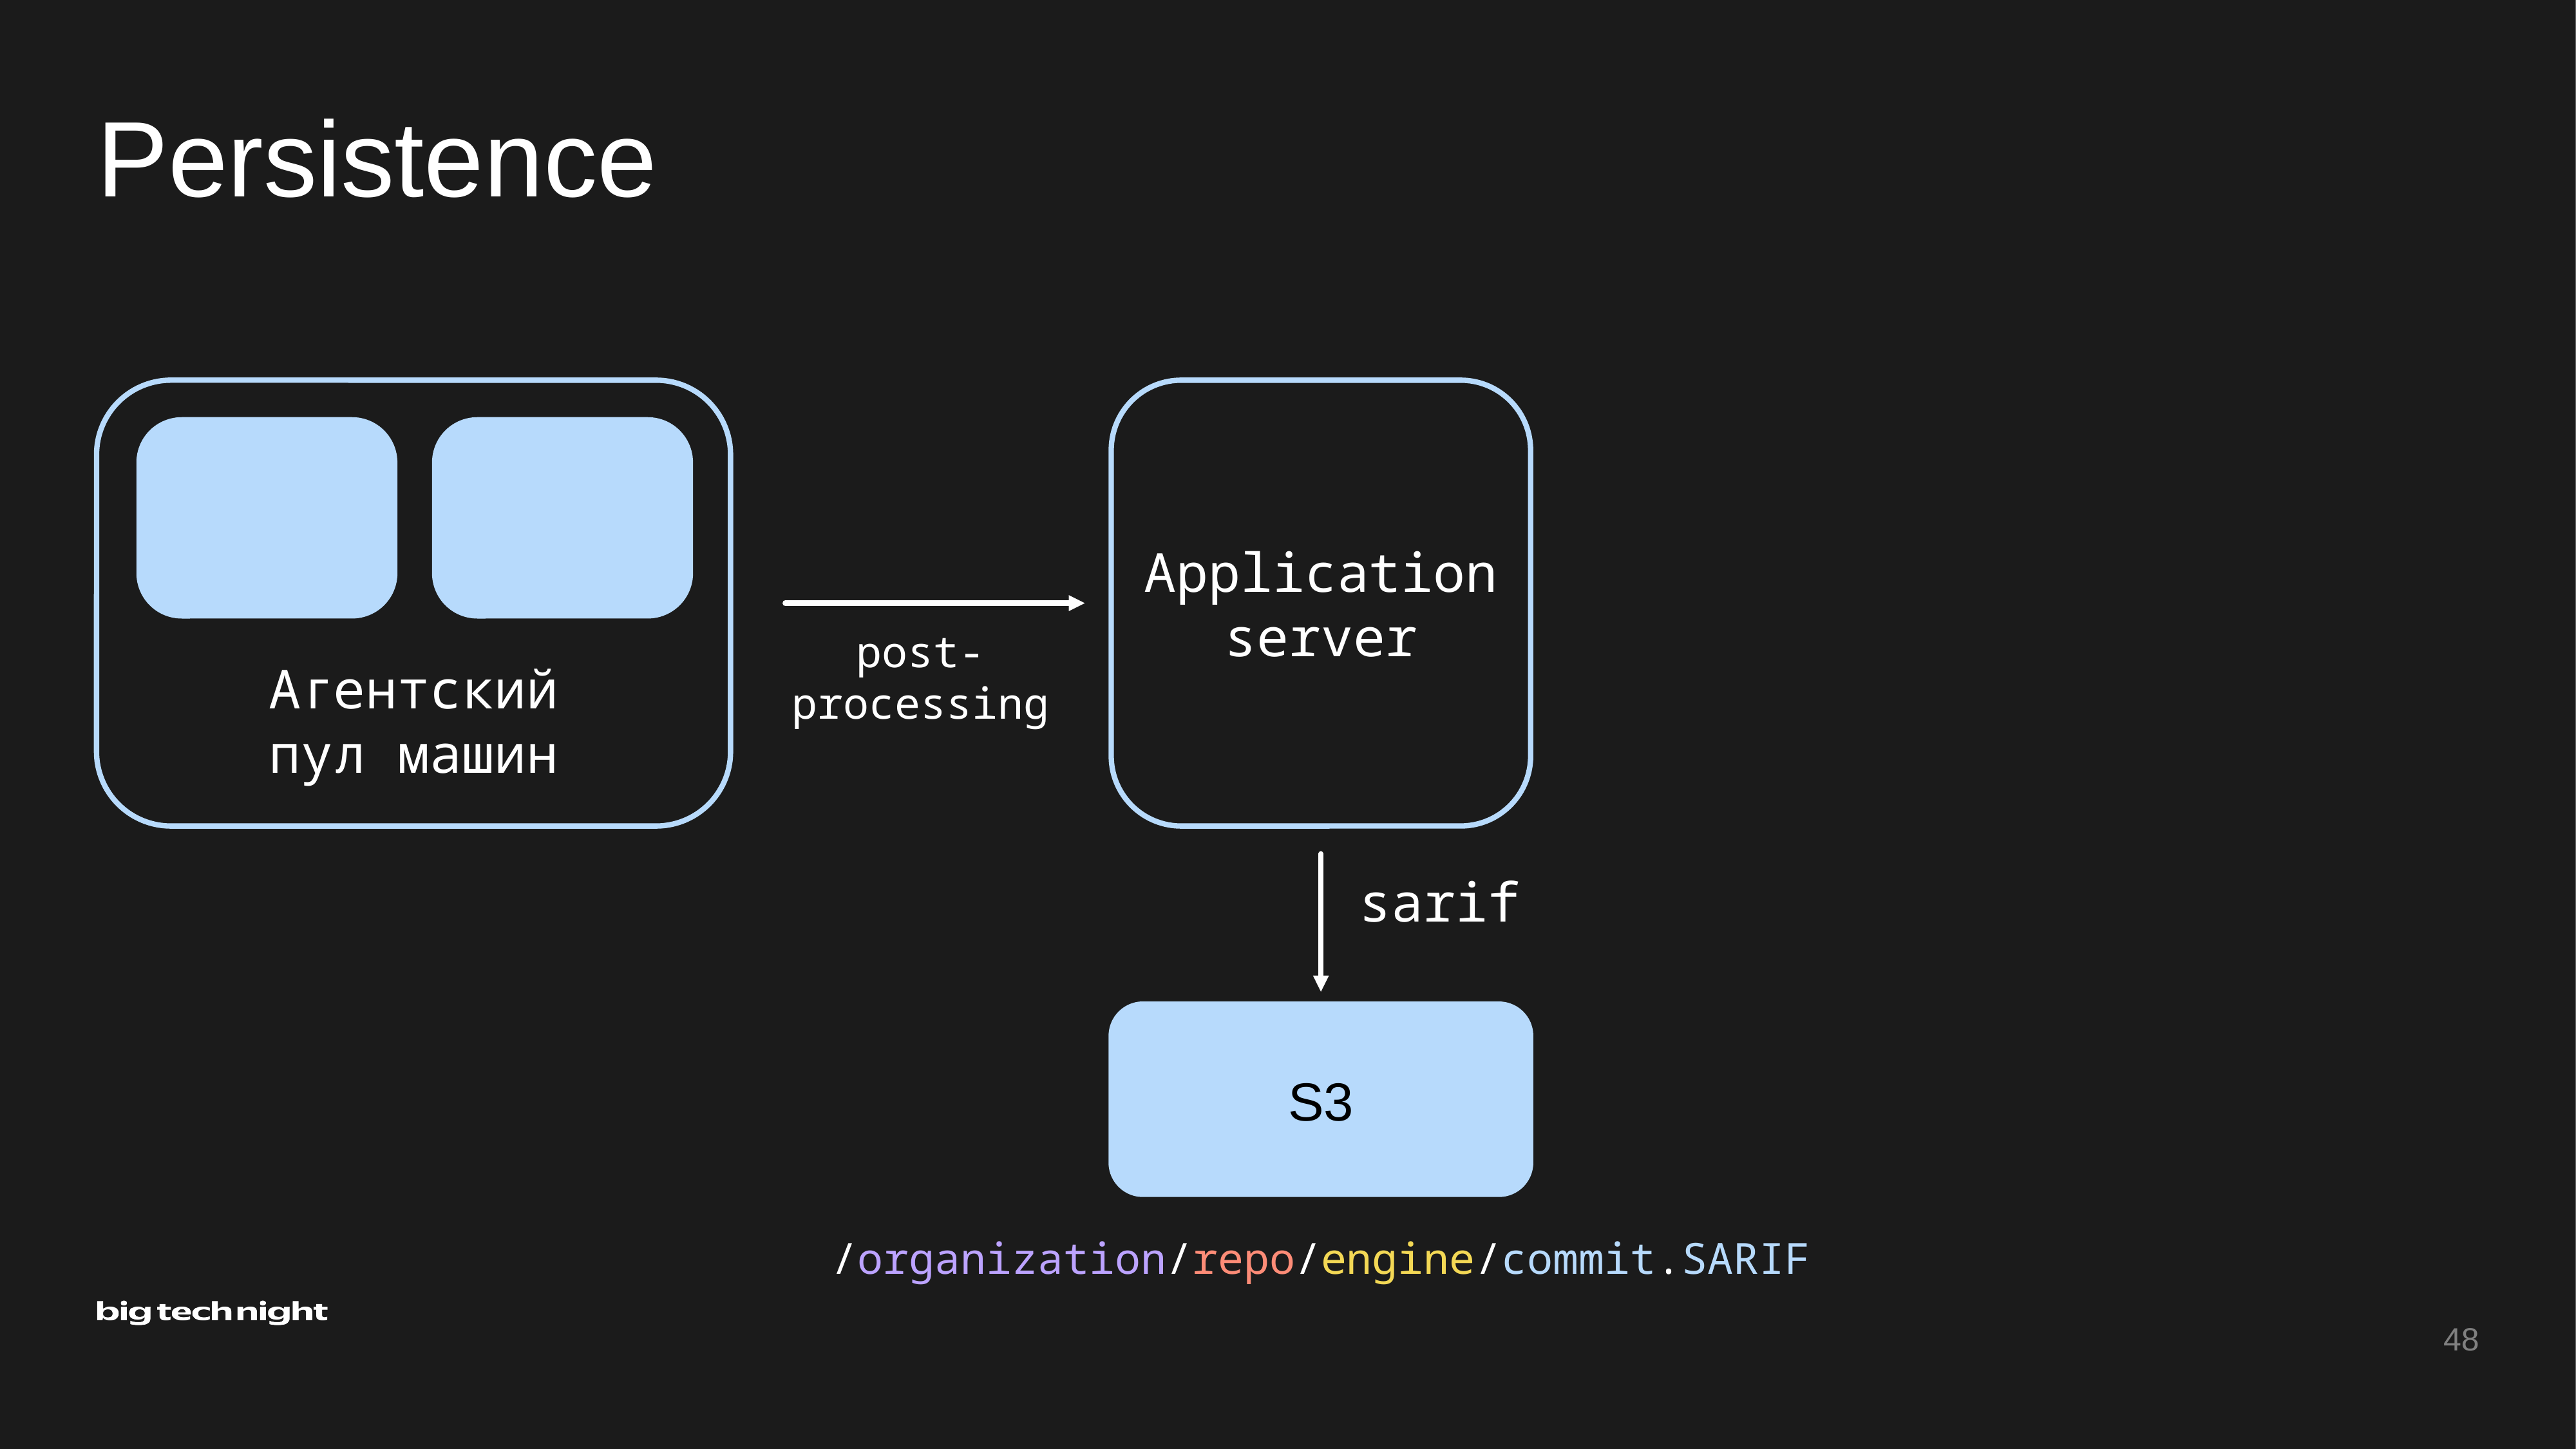

# Persistence

Агентский пул машин
Application server
post-processing
sarif
S3
/organization/repo/engine/commit.SARIF
48